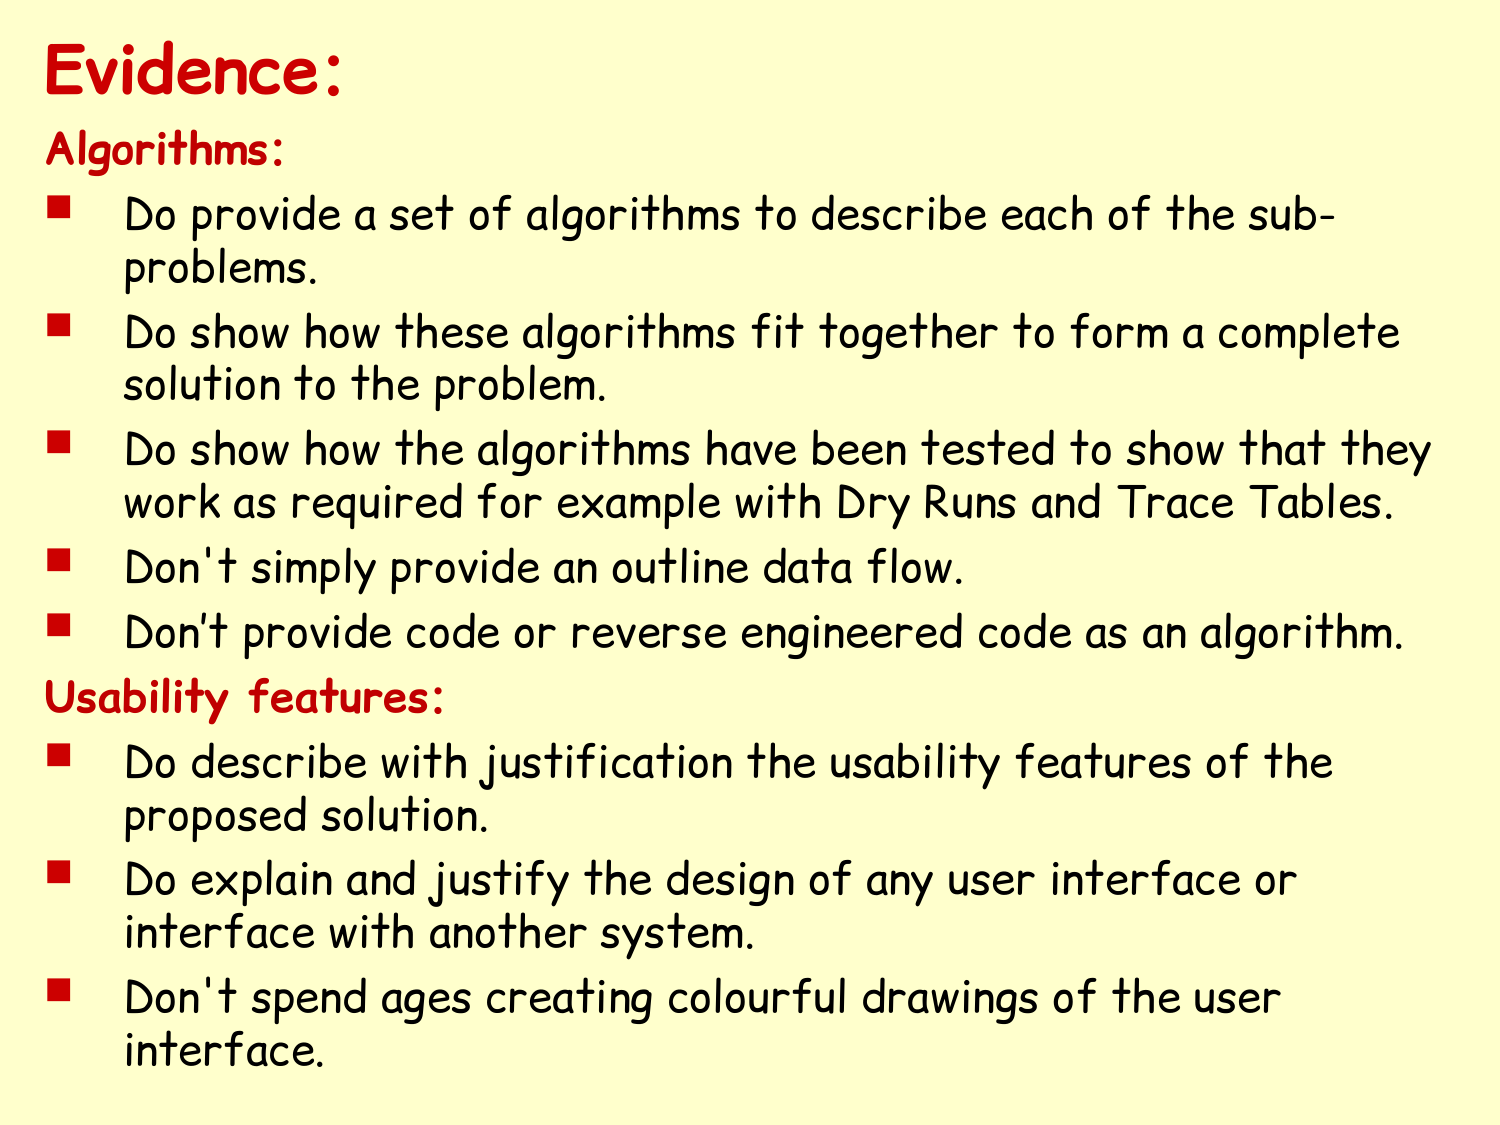

# Evidence:
Algorithms:
Do provide a set of algorithms to describe each of the sub-problems.
Do show how these algorithms fit together to form a complete solution to the problem.
Do show how the algorithms have been tested to show that they work as required for example with Dry Runs and Trace Tables.
Don't simply provide an outline data flow.
Don’t provide code or reverse engineered code as an algorithm.
Usability features:
Do describe with justification the usability features of the proposed solution.
Do explain and justify the design of any user interface or interface with another system.
Don't spend ages creating colourful drawings of the user interface.